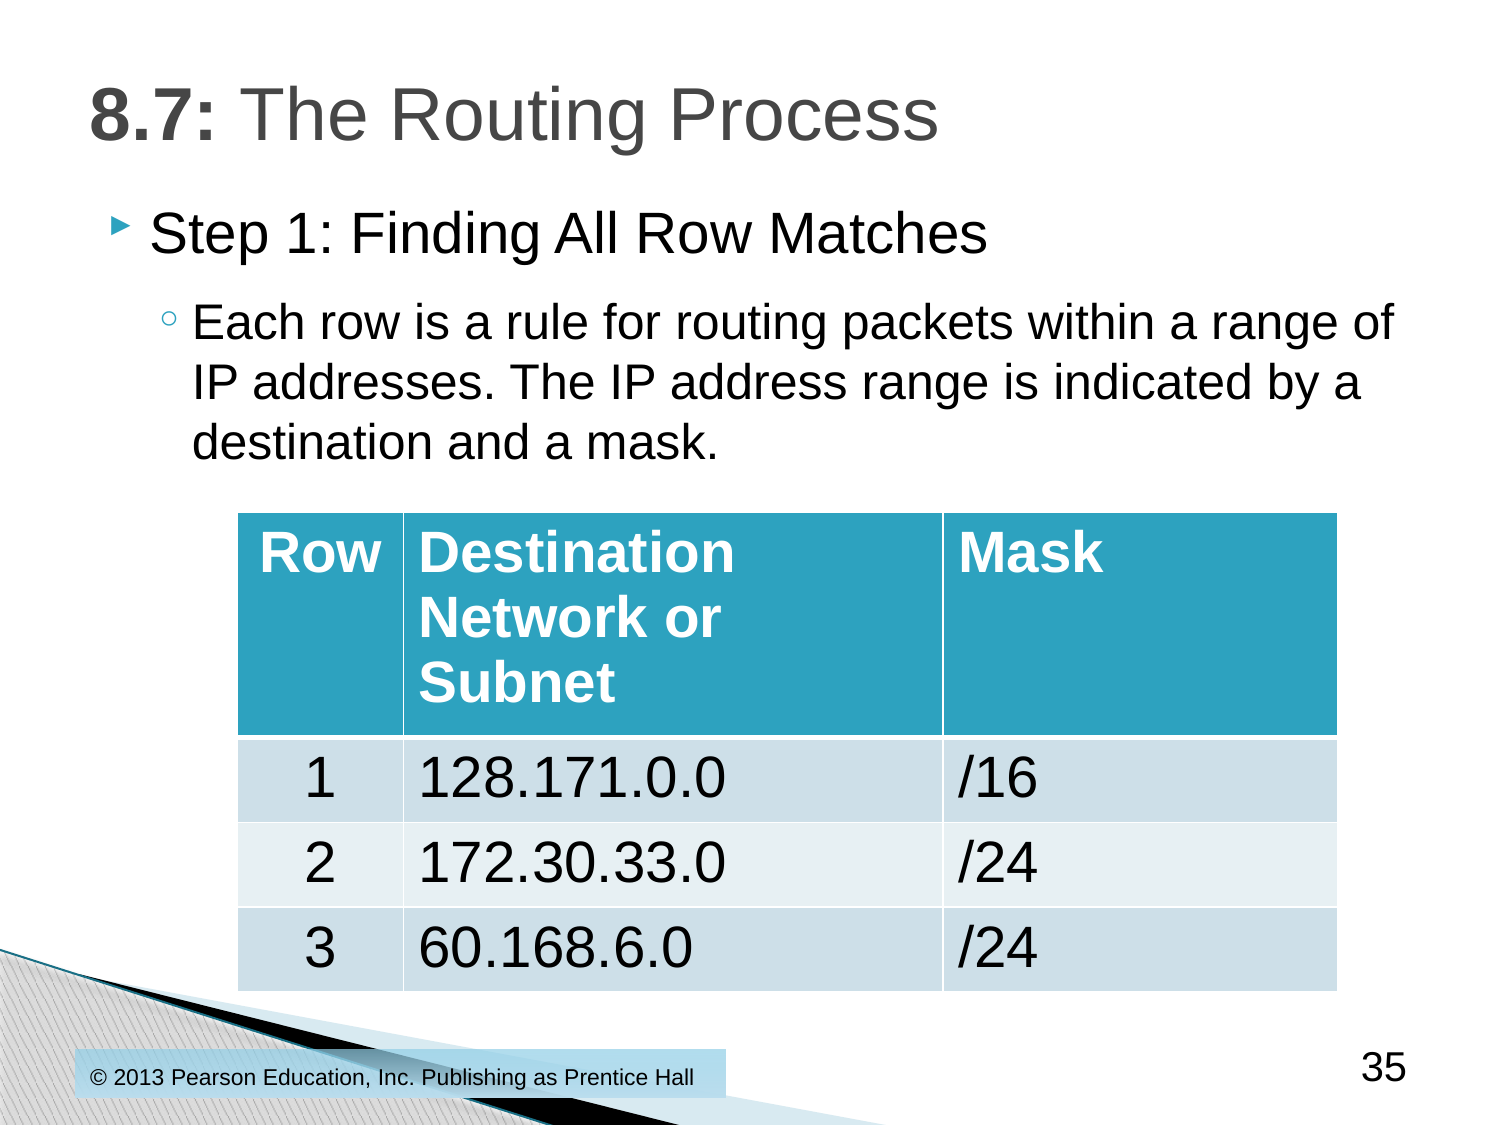

# 8.7: The Routing Process
Step 1: Finding All Row Matches
Each row is a rule for routing packets within a range of IP addresses. The IP address range is indicated by a destination and a mask.
| Row | Destination Network or Subnet | Mask |
| --- | --- | --- |
| 1 | 128.171.0.0 | /16 |
| 2 | 172.30.33.0 | /24 |
| 3 | 60.168.6.0 | /24 |
35
© 2013 Pearson Education, Inc. Publishing as Prentice Hall